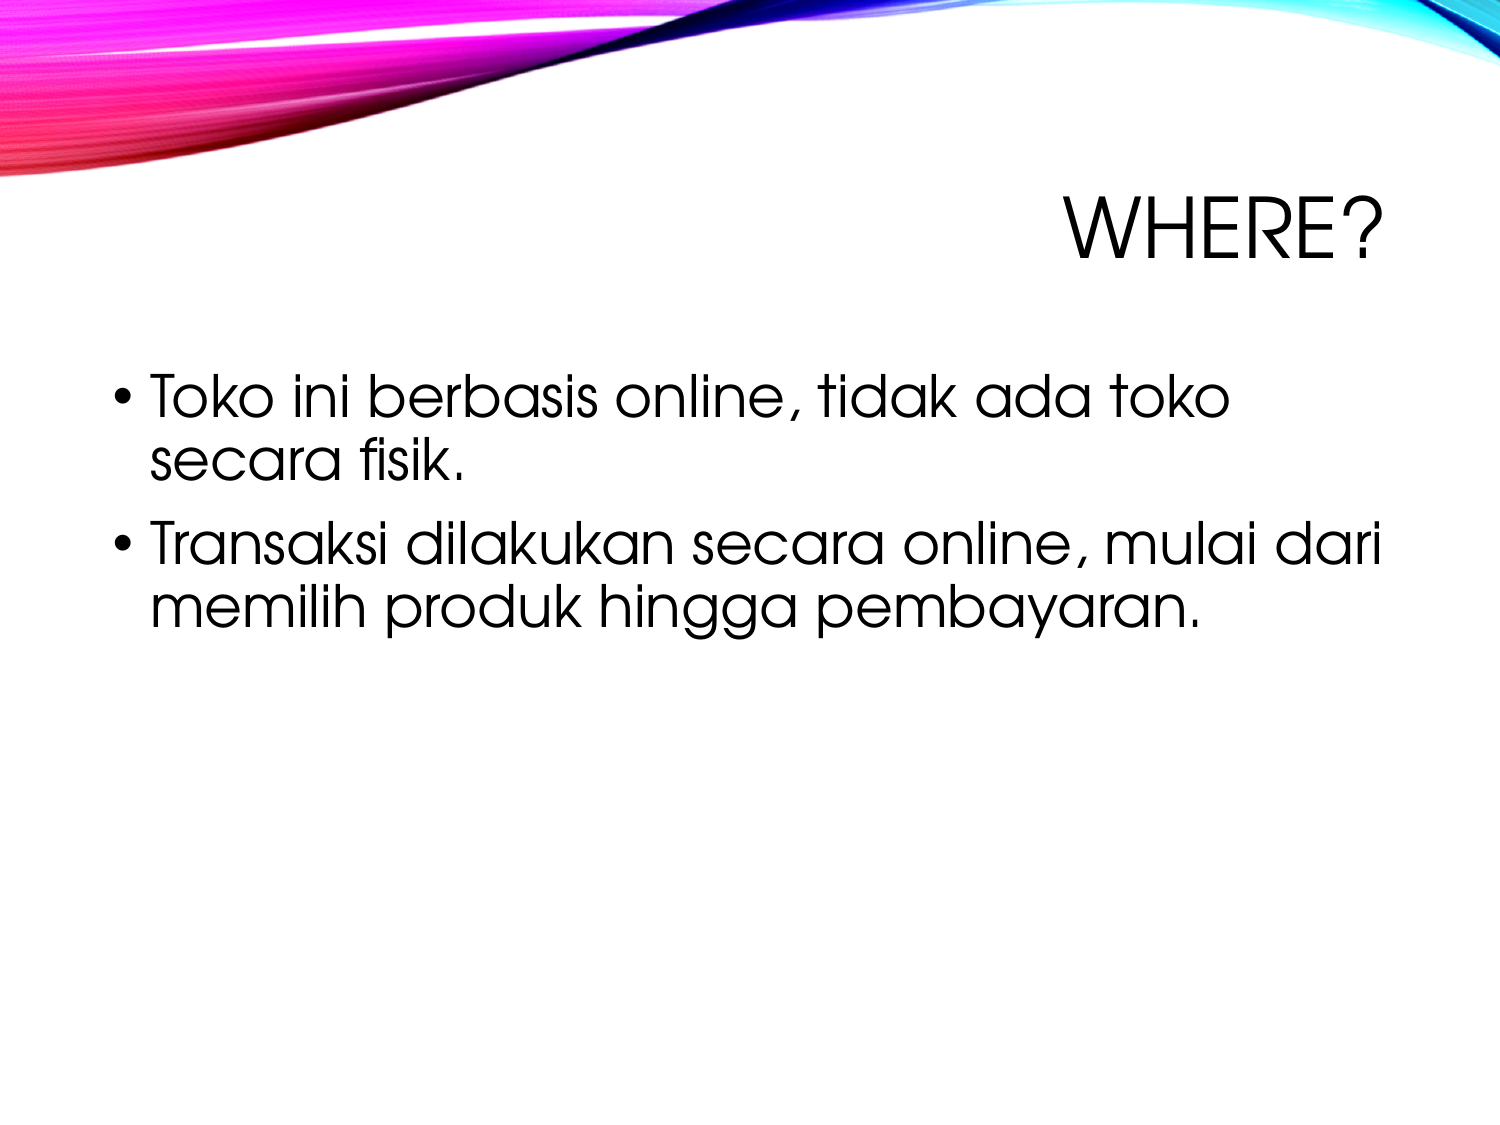

# Where?
Toko ini berbasis online, tidak ada toko secara fisik.
Transaksi dilakukan secara online, mulai dari memilih produk hingga pembayaran.